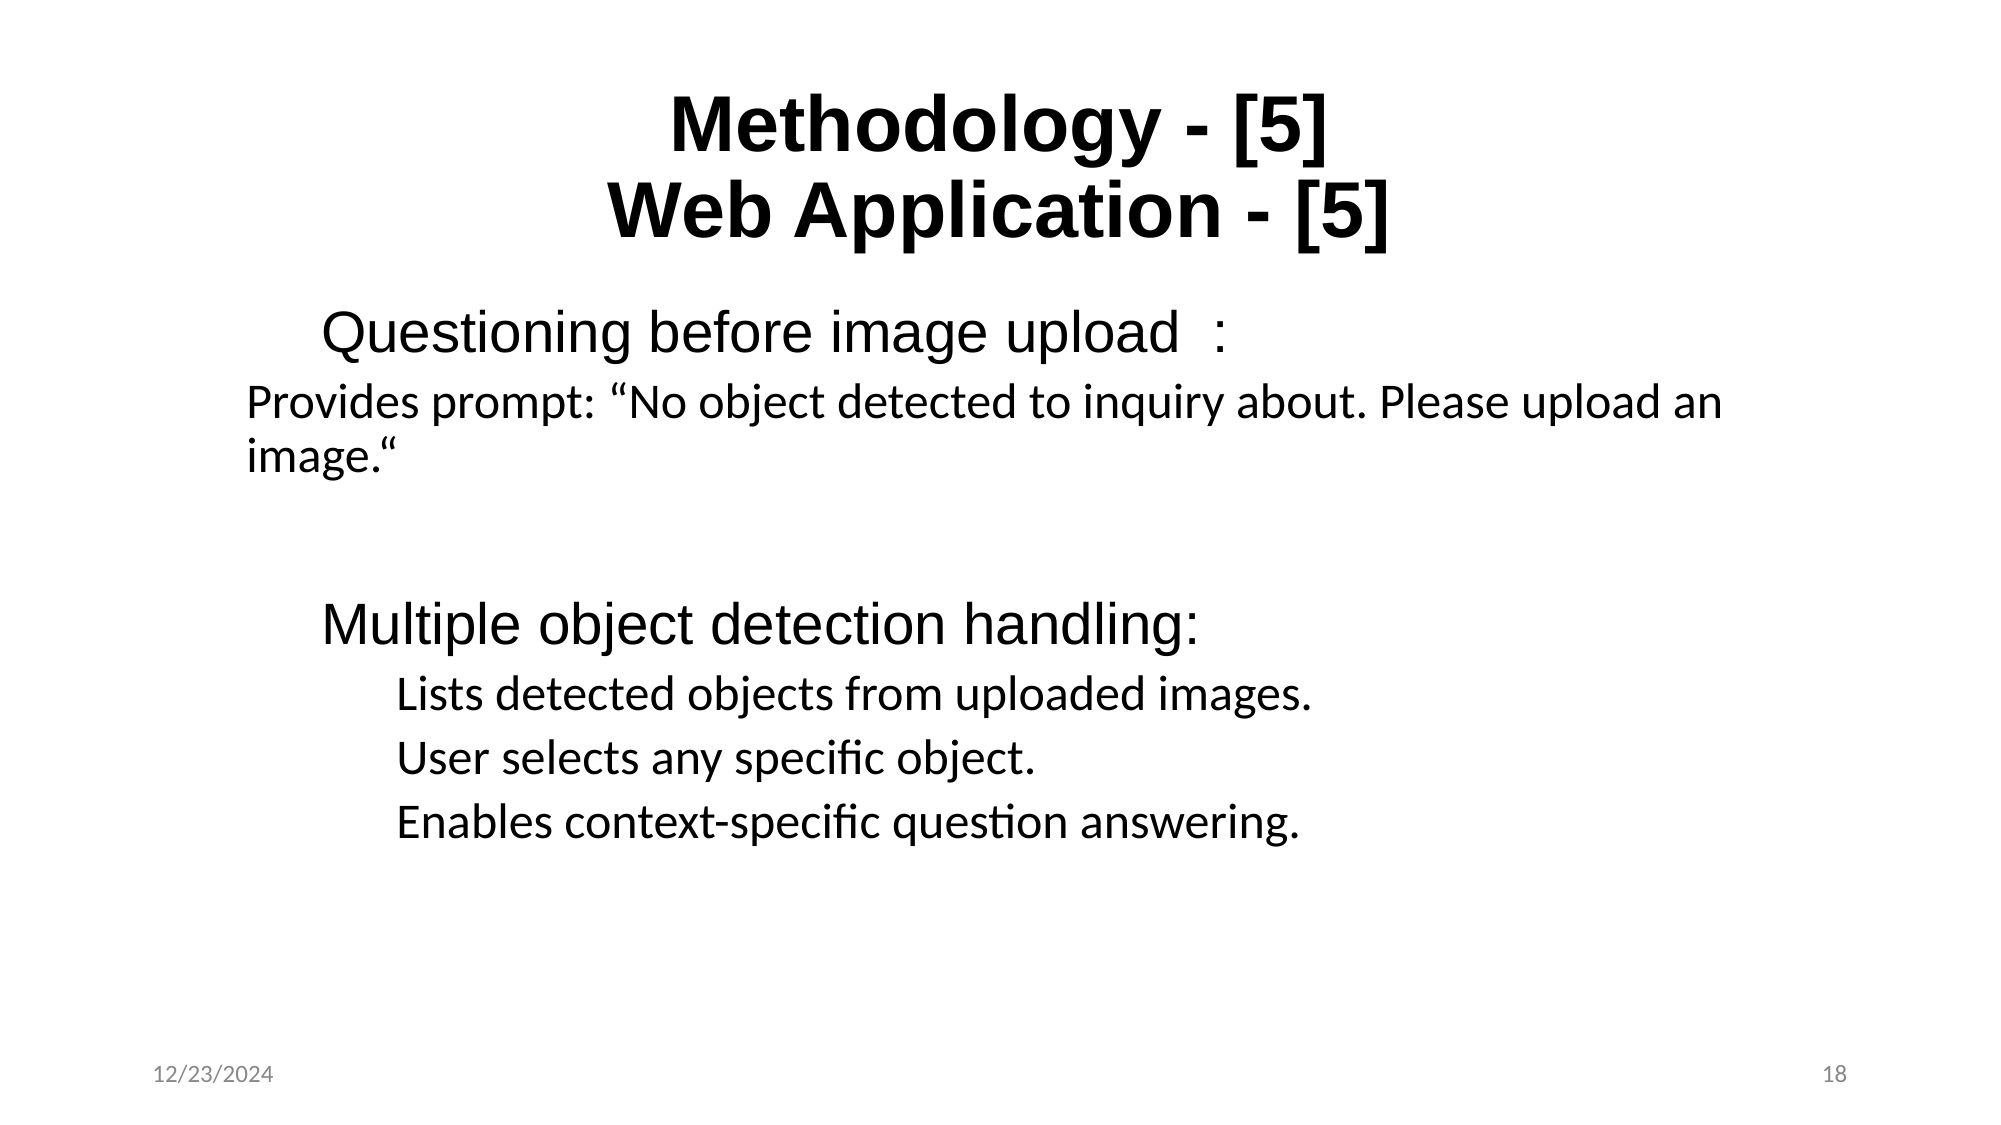

# Methodology - [5]
Web Application - [5]
	Questioning before image upload  :
Provides prompt: “No object detected to inquiry about. Please upload an image.“

	Multiple object detection handling:
	Lists detected objects from uploaded images.
	User selects any specific object.
	Enables context-specific question answering.

12/23/2024
18